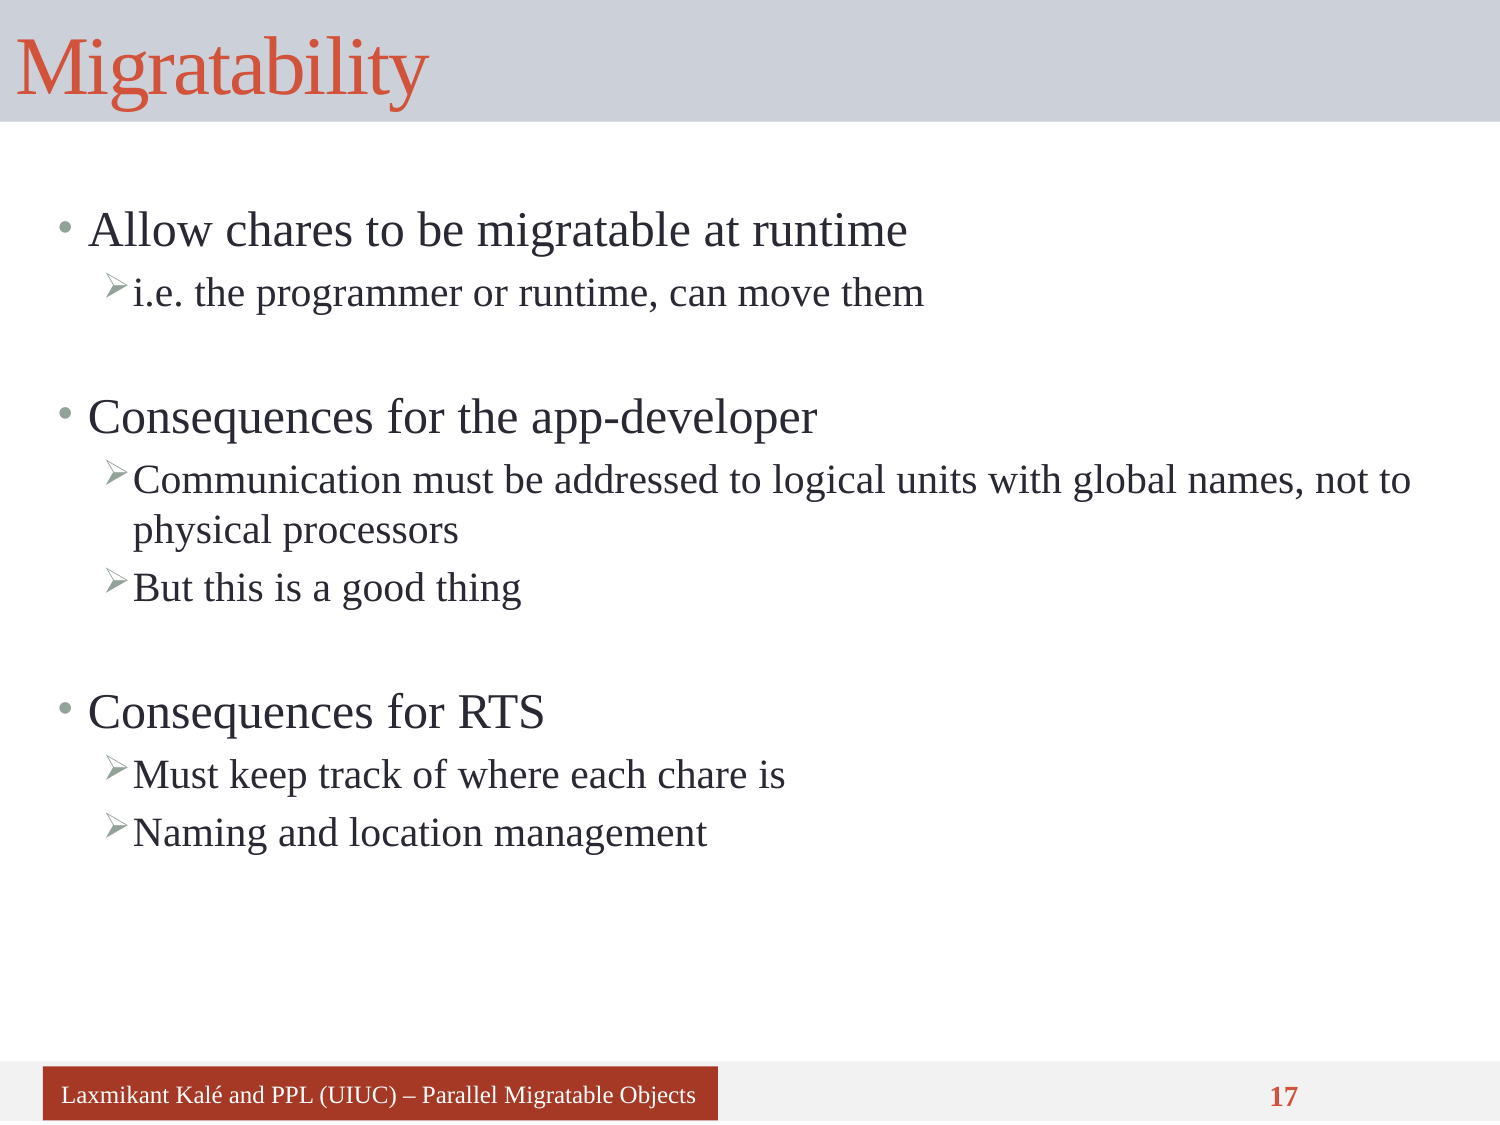

# Migratability
Allow chares to be migratable at runtime
i.e. the programmer or runtime, can move them

Consequences for the app-developer
Communication must be addressed to logical units with global names, not to physical processors
But this is a good thing

Consequences for RTS
Must keep track of where each chare is
Naming and location management

Laxmikant Kalé and PPL (UIUC) – Parallel Migratable Objects
17